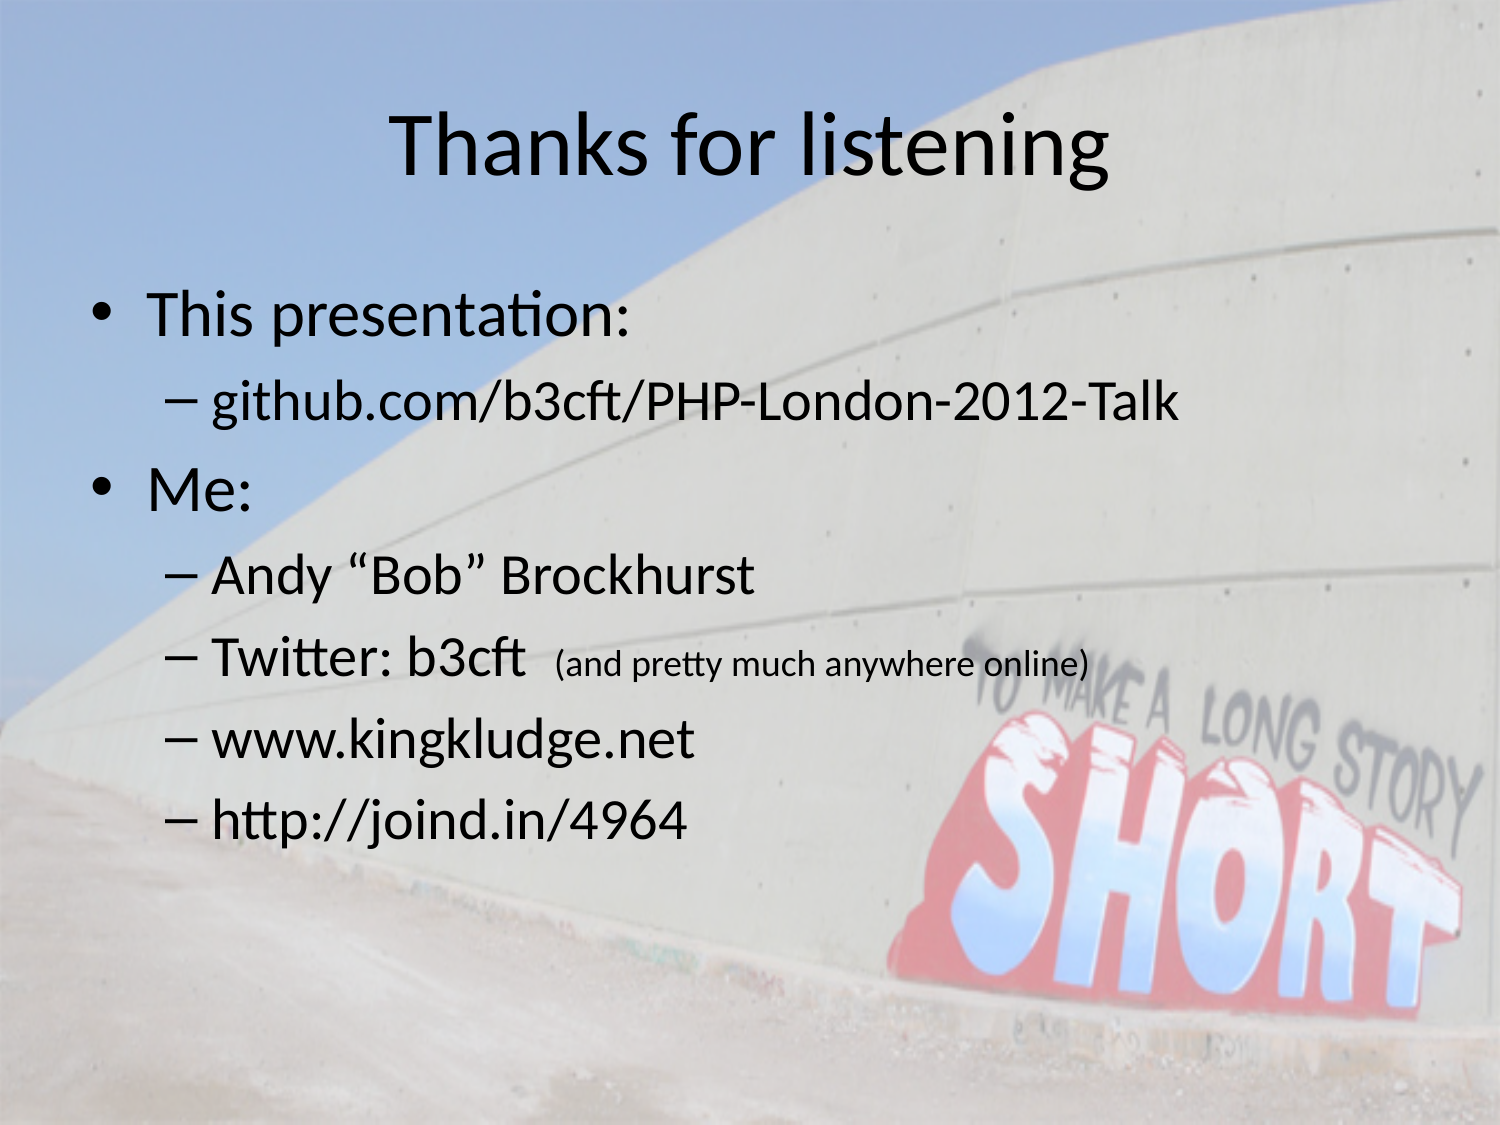

# Thanks for listening
This presentation:
github.com/b3cft/PHP-London-2012-Talk
Me:
Andy “Bob” Brockhurst
Twitter: b3cft  (and pretty much anywhere online)
www.kingkludge.net
http://joind.in/4964